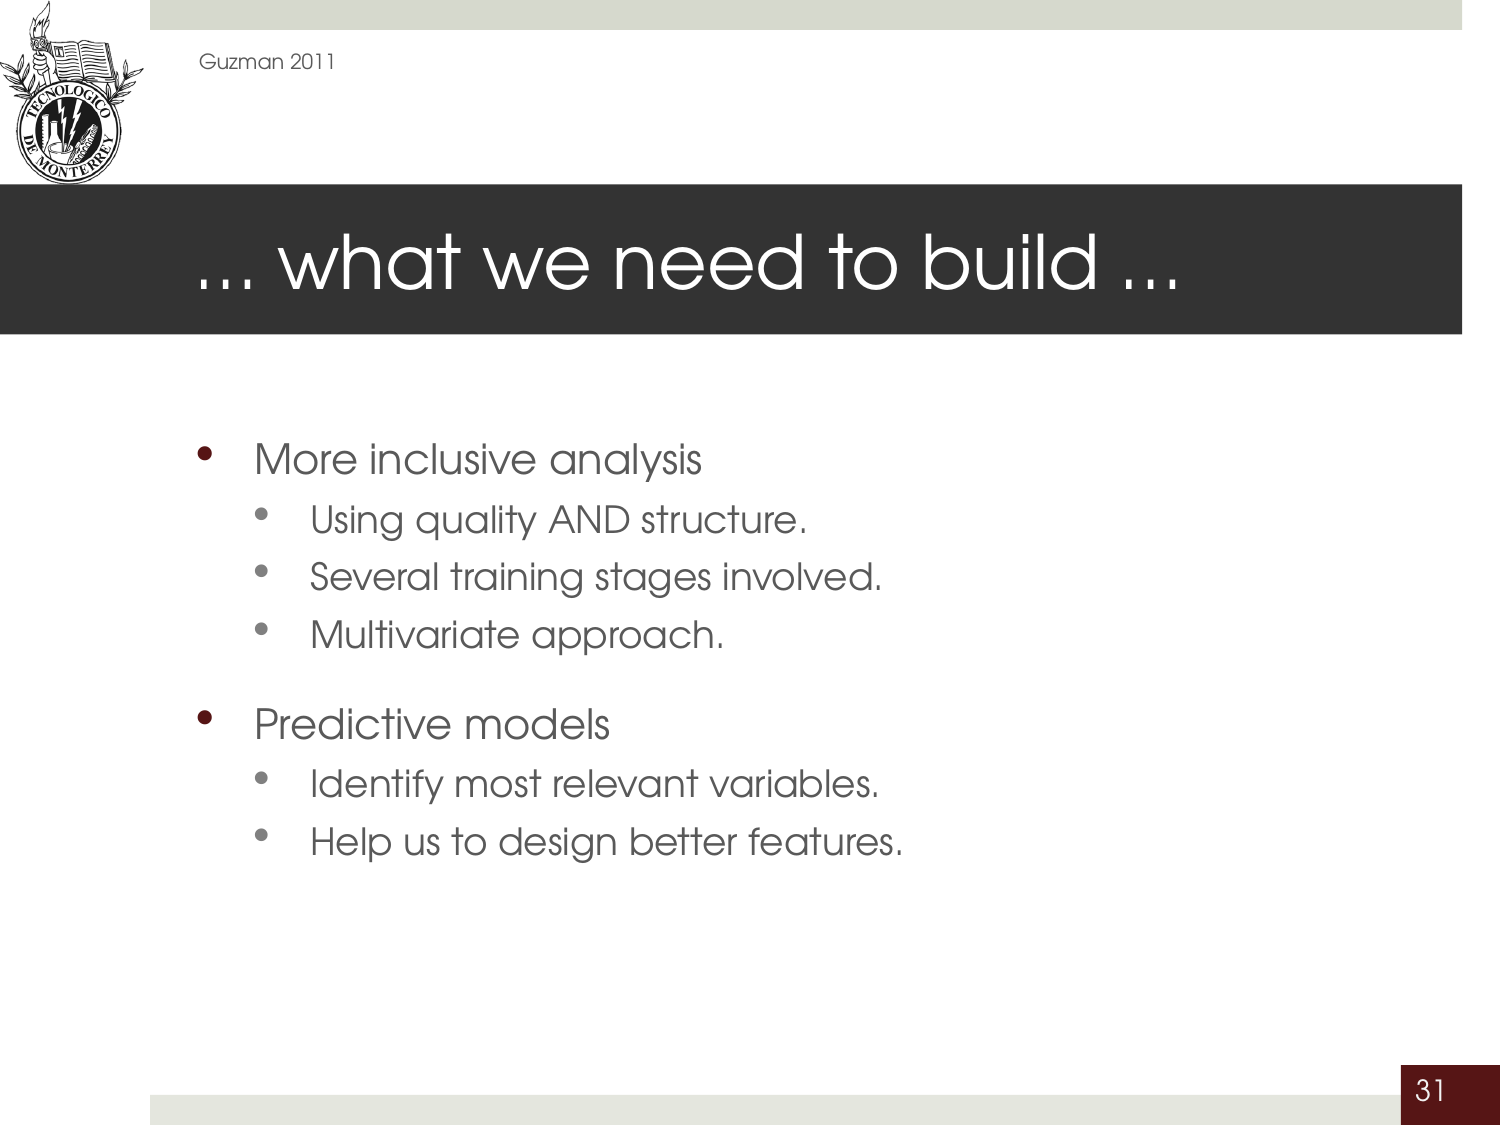

Guzman 2011
# … what we need to build …
More inclusive analysis
Using quality AND structure.
Several training stages involved.
Multivariate approach.
Predictive models
Identify most relevant variables.
Help us to design better features.